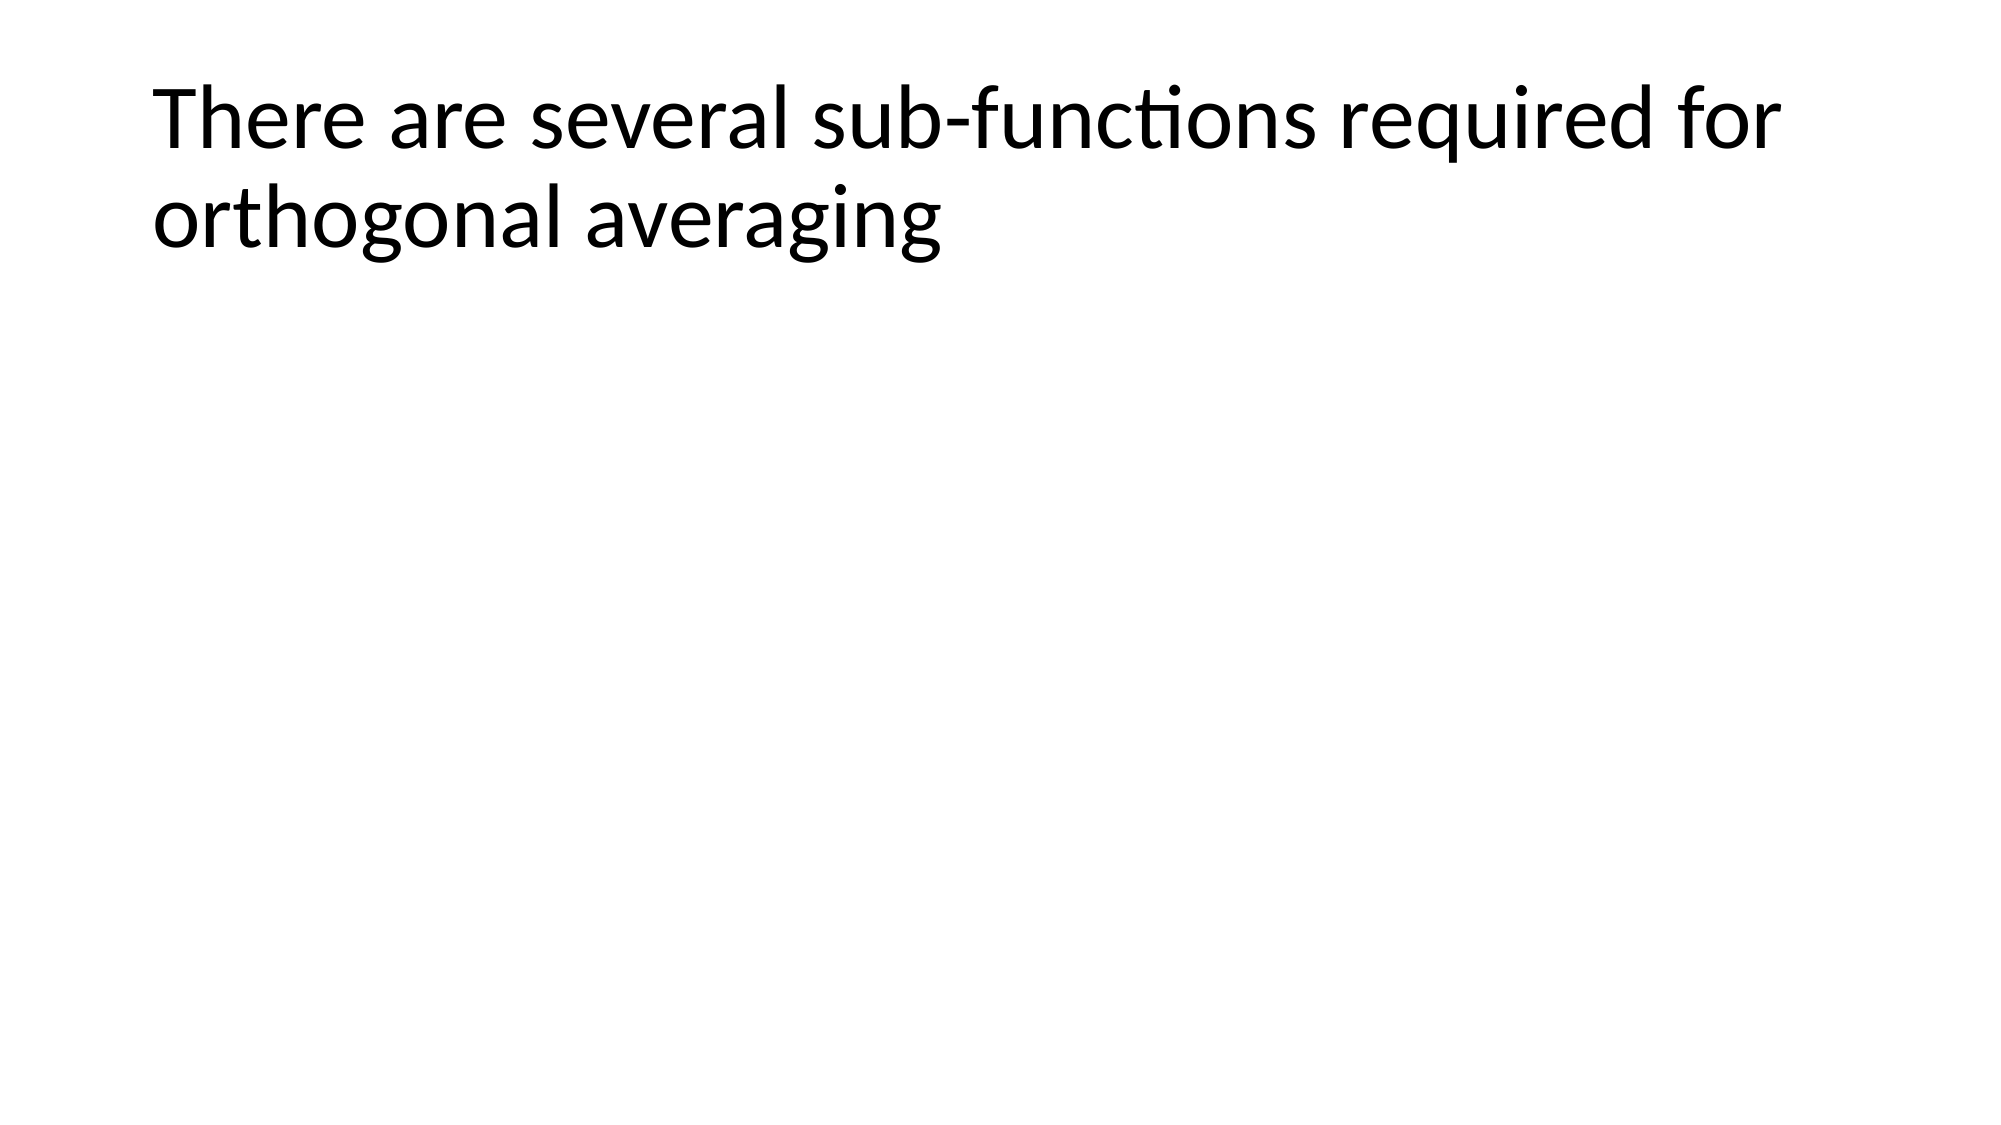

# There are several sub-functions required for orthogonal averaging